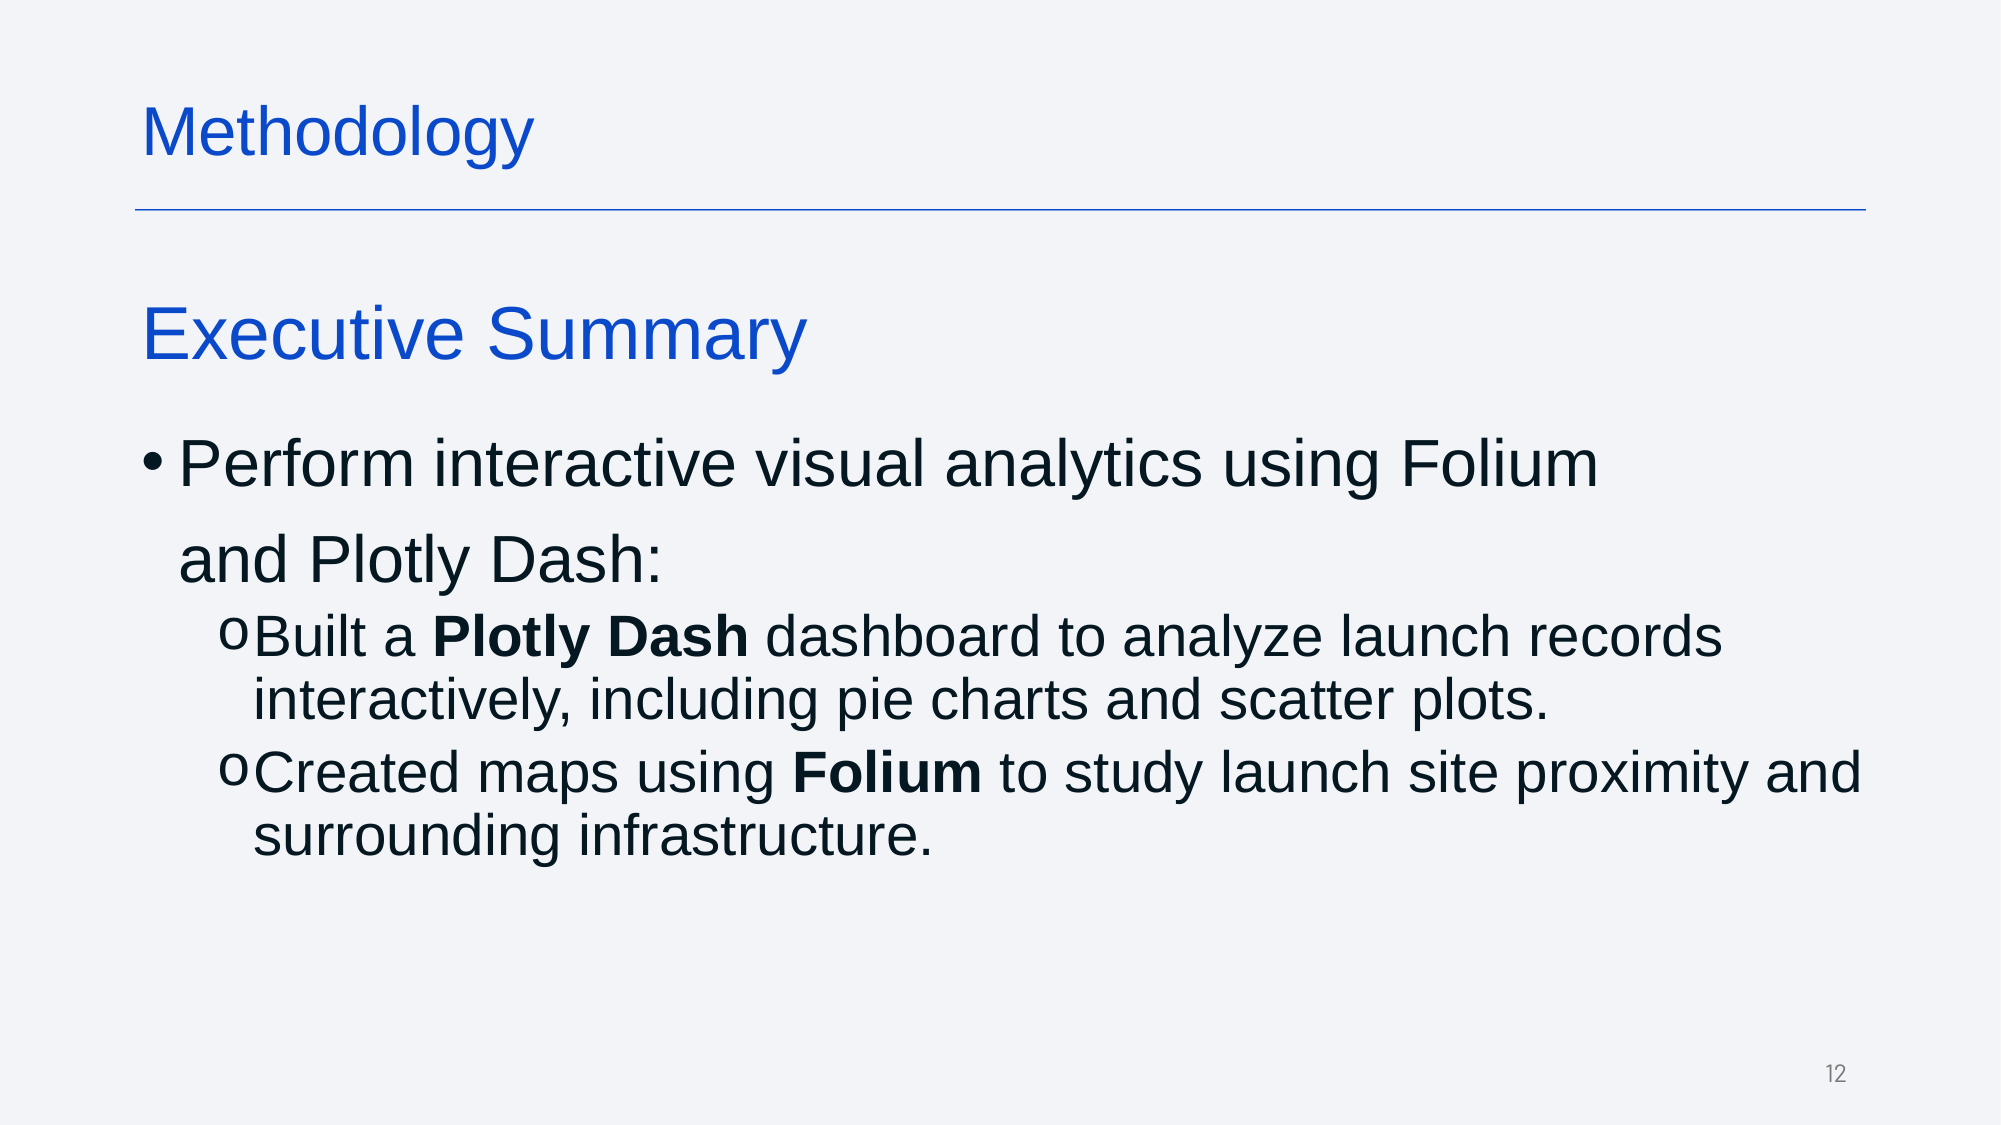

Methodology
Executive Summary
Perform interactive visual analytics using Folium and Plotly Dash:
Built a Plotly Dash dashboard to analyze launch records interactively, including pie charts and scatter plots.
Created maps using Folium to study launch site proximity and surrounding infrastructure.

12